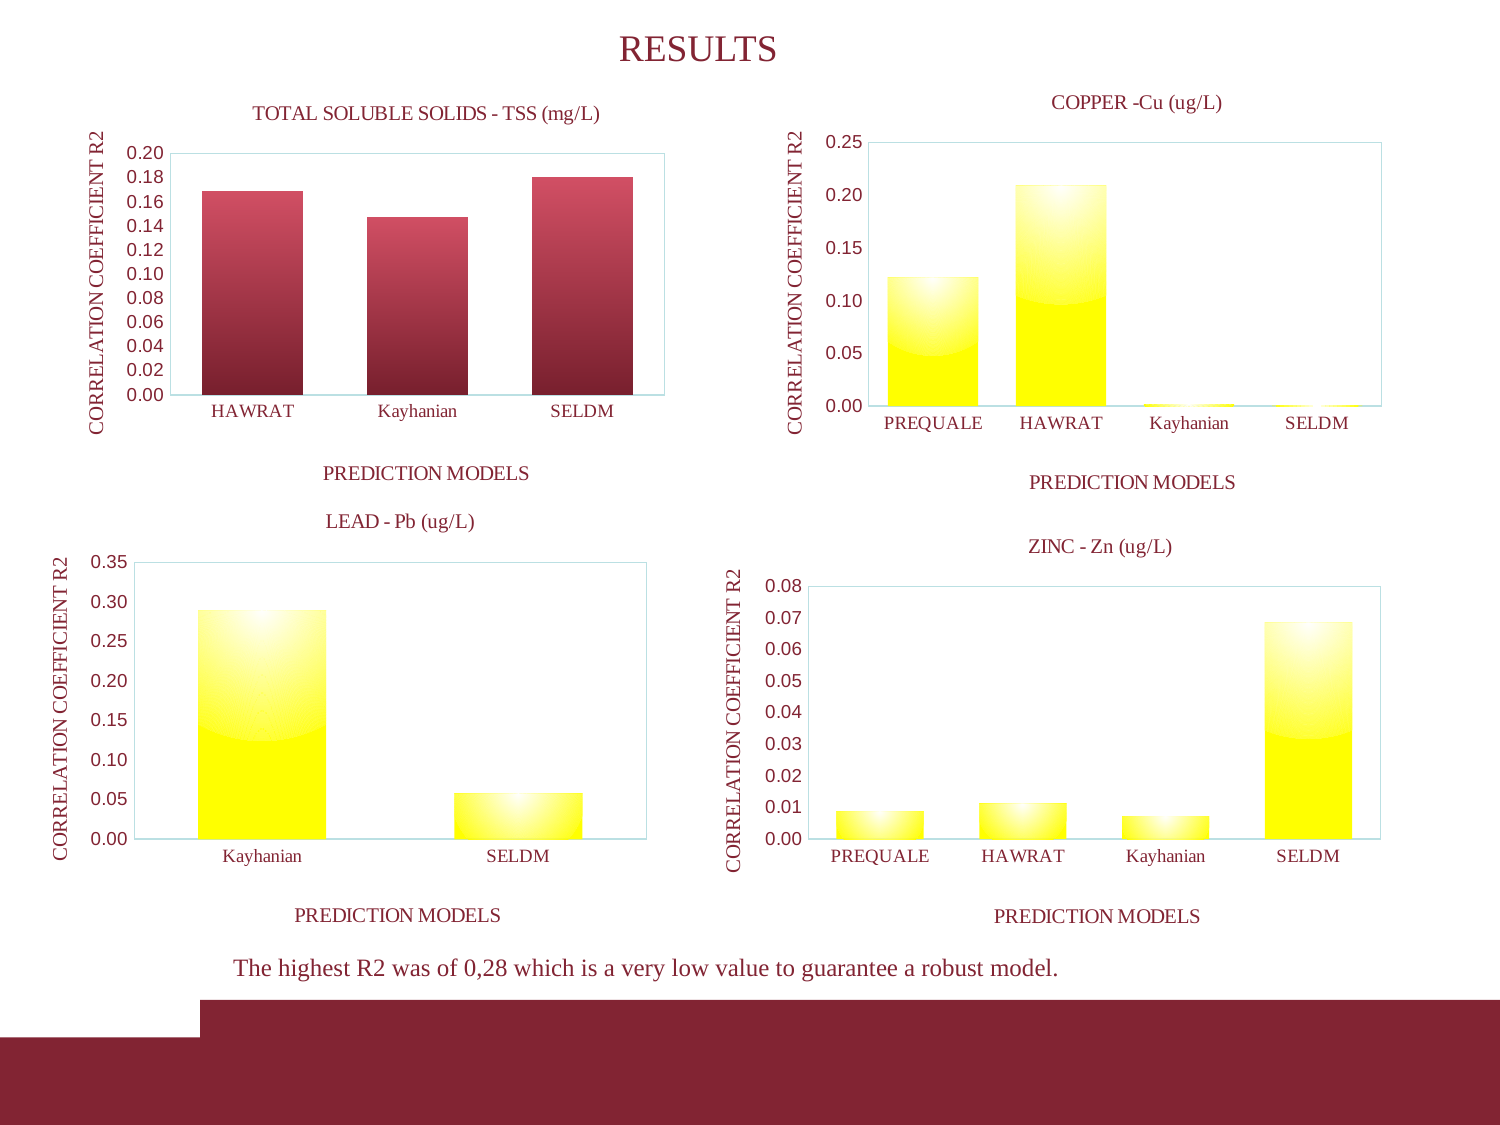

# RESULTS

### Chart: COPPER -Cu (ug/L)

| Category |  |
|---|---|
| PREQUALE | 0.12190000000000001 |
| HAWRAT | 0.209 |
| Kayhanian | 0.0019 |
| SELDM | 0.0004 |

### Chart: TOTAL SOLUBLE SOLIDS - TSS (mg/L)

| Category |  |
|---|---|
| HAWRAT | 0.1682 |
| Kayhanian | 0.14679999999999999 |
| SELDM | 0.1803 |

### Chart: LEAD - Pb (ug/L)

| Category |  |
|---|---|
| Kayhanian | 0.28900000000000003 |
| SELDM | 0.0575 |

### Chart: ZINC - Zn (ug/L)

| Category |  |
|---|---|
| PREQUALE | 0.0087 |
| HAWRAT | 0.0111 |
| Kayhanian | 0.007200000000000001 |
| SELDM | 0.06849999999999999 |
The highest R2 was of 0,28 which is a very low value to guarantee a robust model.